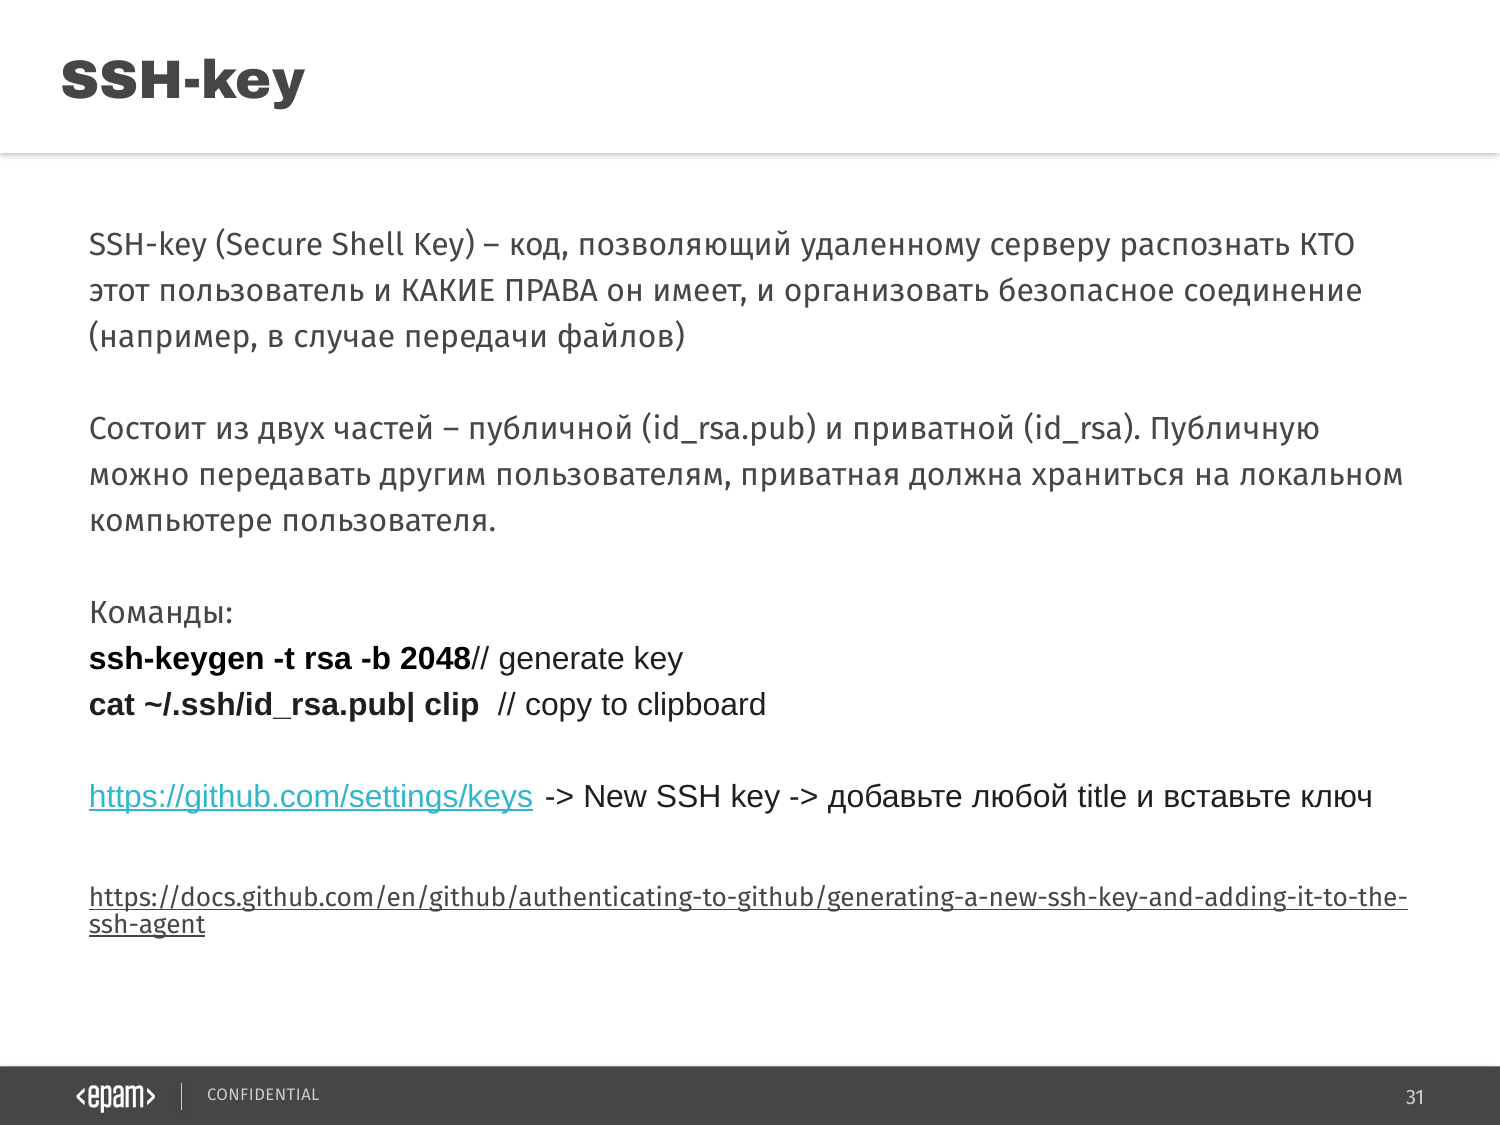

SSH-key
SSH-key (Secure Shell Key) – код, позволяющий удаленному серверу распознать КТО этот пользователь и КАКИЕ ПРАВА он имеет, и организовать безопасное соединение (например, в случае передачи файлов)

Состоит из двух частей – публичной (id_rsa.pub) и приватной (id_rsa). Публичную можно передавать другим пользователям, приватная должна храниться на локальном компьютере пользователя.

Команды:
ssh-keygen -t rsa -b 2048// generate key
cat ~/.ssh/id_rsa.pub| clip  // copy to clipboard

https://github.com/settings/keys -> New SSH key -> добавьте любой title и вставьте ключ

https://docs.github.com/en/github/authenticating-to-github/generating-a-new-ssh-key-and-adding-it-to-the-ssh-agent